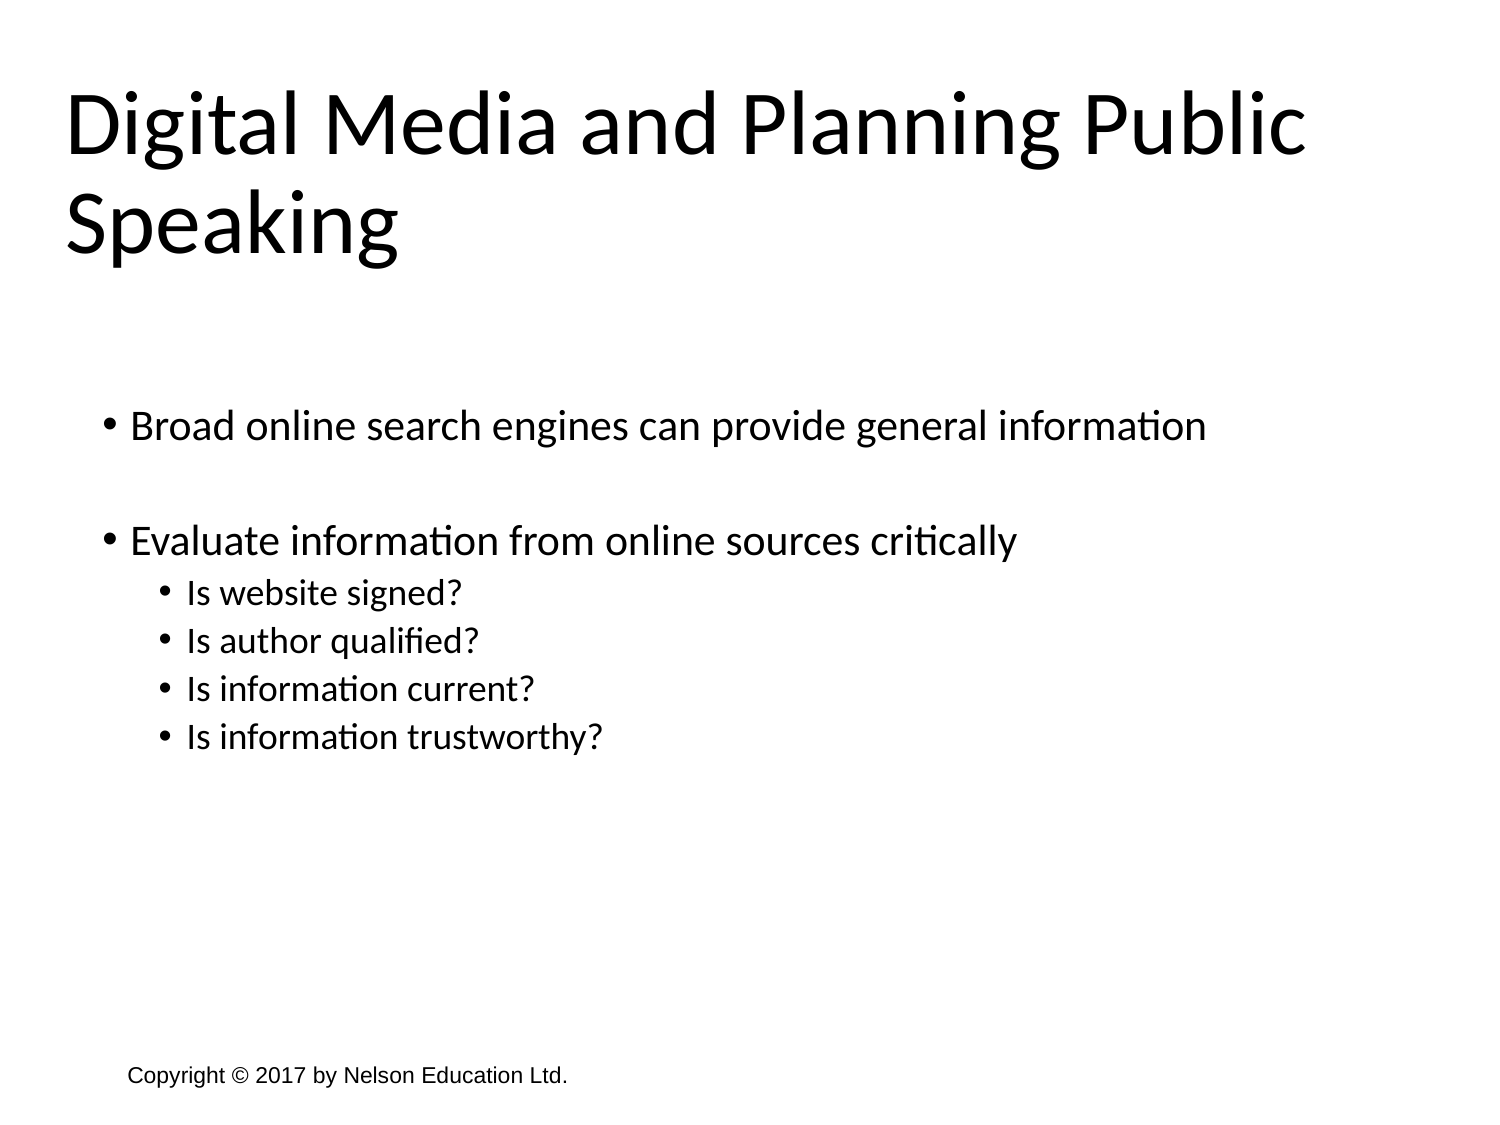

Digital Media and Planning Public Speaking
Broad online search engines can provide general information
Evaluate information from online sources critically
Is website signed?
Is author qualified?
Is information current?
Is information trustworthy?